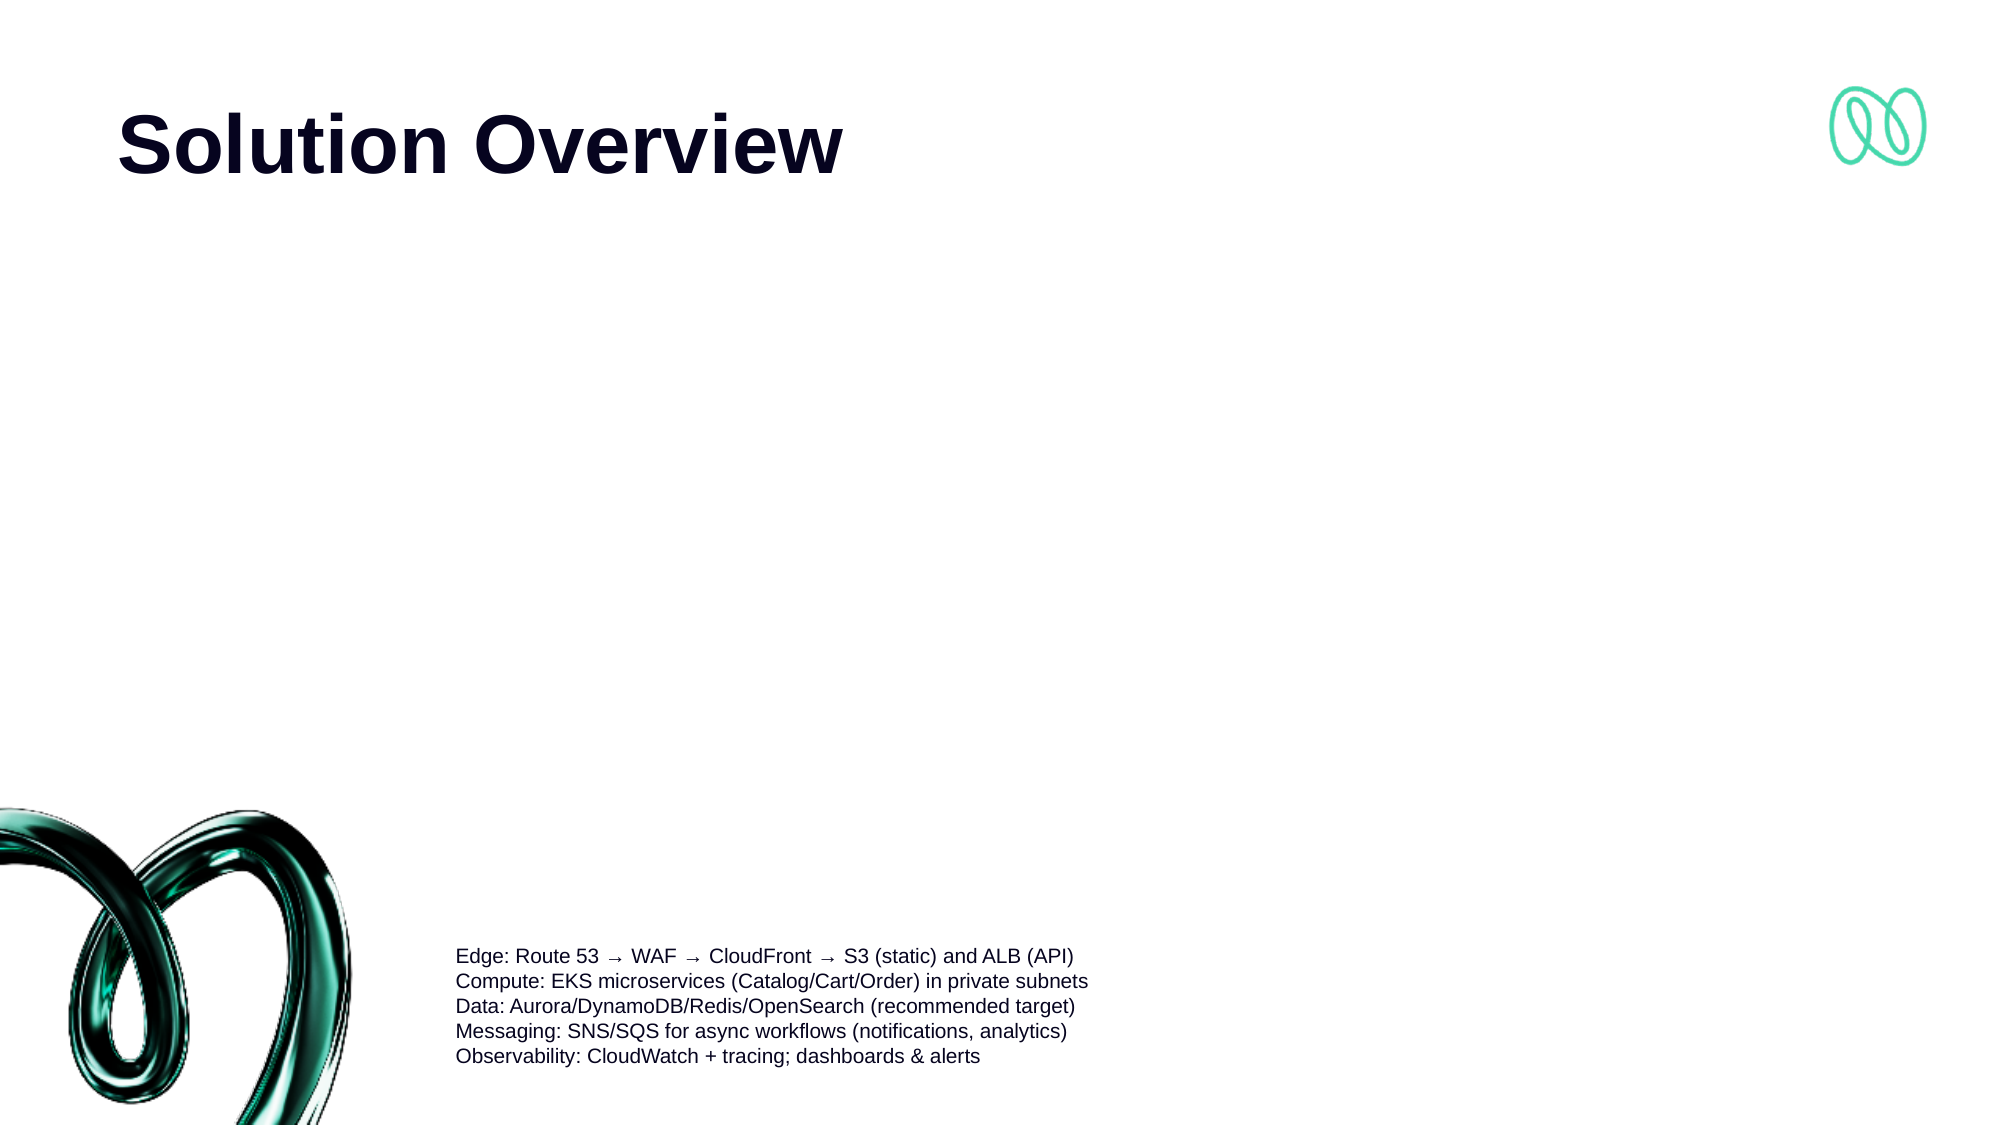

# Solution Overview
Edge: Route 53 → WAF → CloudFront → S3 (static) and ALB (API)
Compute: EKS microservices (Catalog/Cart/Order) in private subnets
Data: Aurora/DynamoDB/Redis/OpenSearch (recommended target)
Messaging: SNS/SQS for async workflows (notifications, analytics)
Observability: CloudWatch + tracing; dashboards & alerts